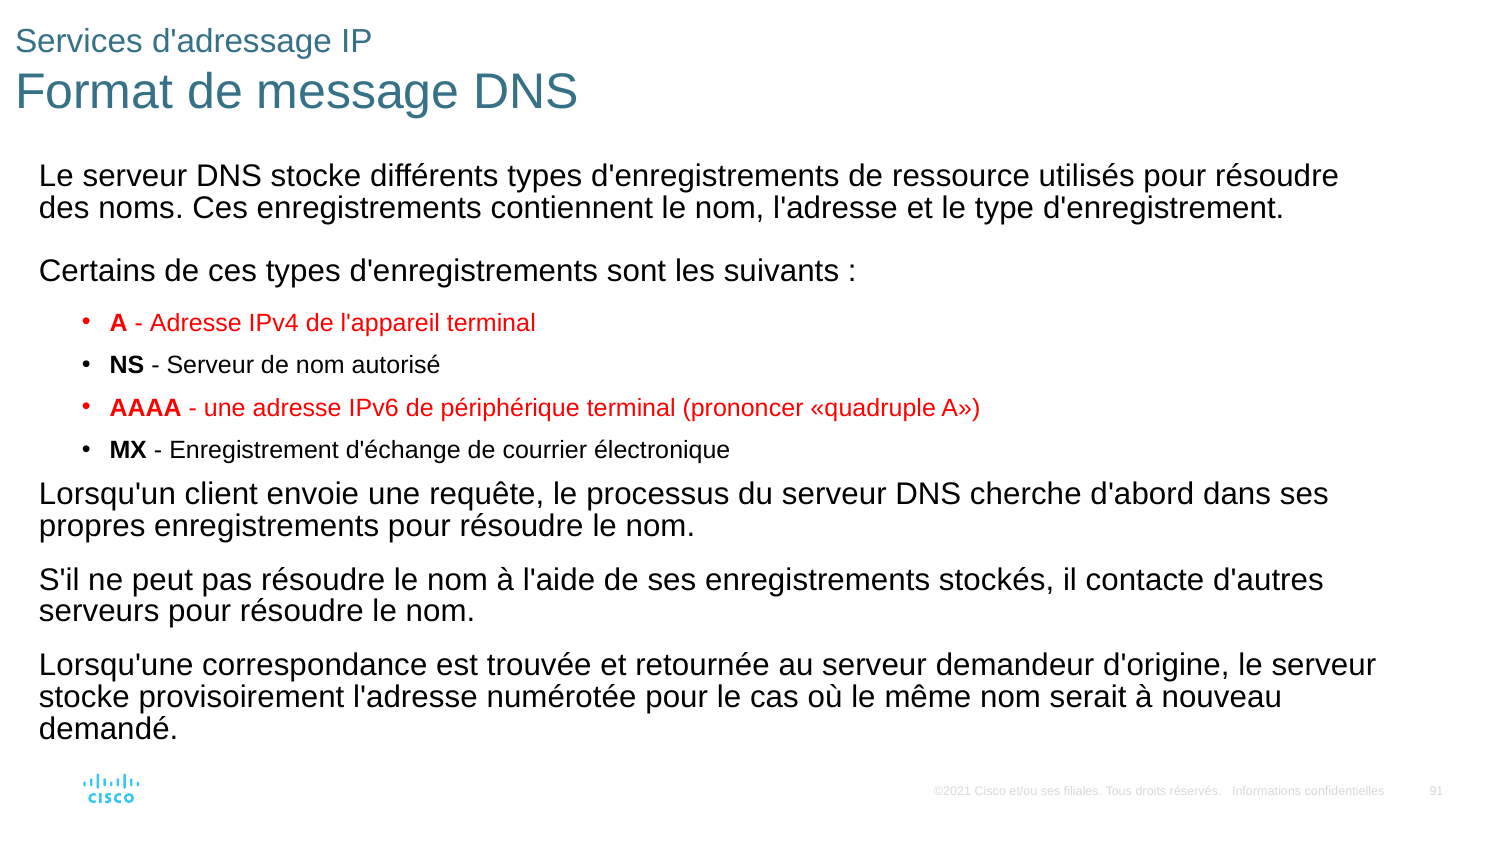

# Services d'adressage IP Format de message DNS
Le serveur DNS stocke différents types d'enregistrements de ressource utilisés pour résoudre des noms. Ces enregistrements contiennent le nom, l'adresse et le type d'enregistrement.
Certains de ces types d'enregistrements sont les suivants :
A - Adresse IPv4 de l'appareil terminal
NS - Serveur de nom autorisé
AAAA - une adresse IPv6 de périphérique terminal (prononcer «quadruple A»)
MX - Enregistrement d'échange de courrier électronique
Lorsqu'un client envoie une requête, le processus du serveur DNS cherche d'abord dans ses propres enregistrements pour résoudre le nom.
S'il ne peut pas résoudre le nom à l'aide de ses enregistrements stockés, il contacte d'autres serveurs pour résoudre le nom.
Lorsqu'une correspondance est trouvée et retournée au serveur demandeur d'origine, le serveur stocke provisoirement l'adresse numérotée pour le cas où le même nom serait à nouveau demandé.